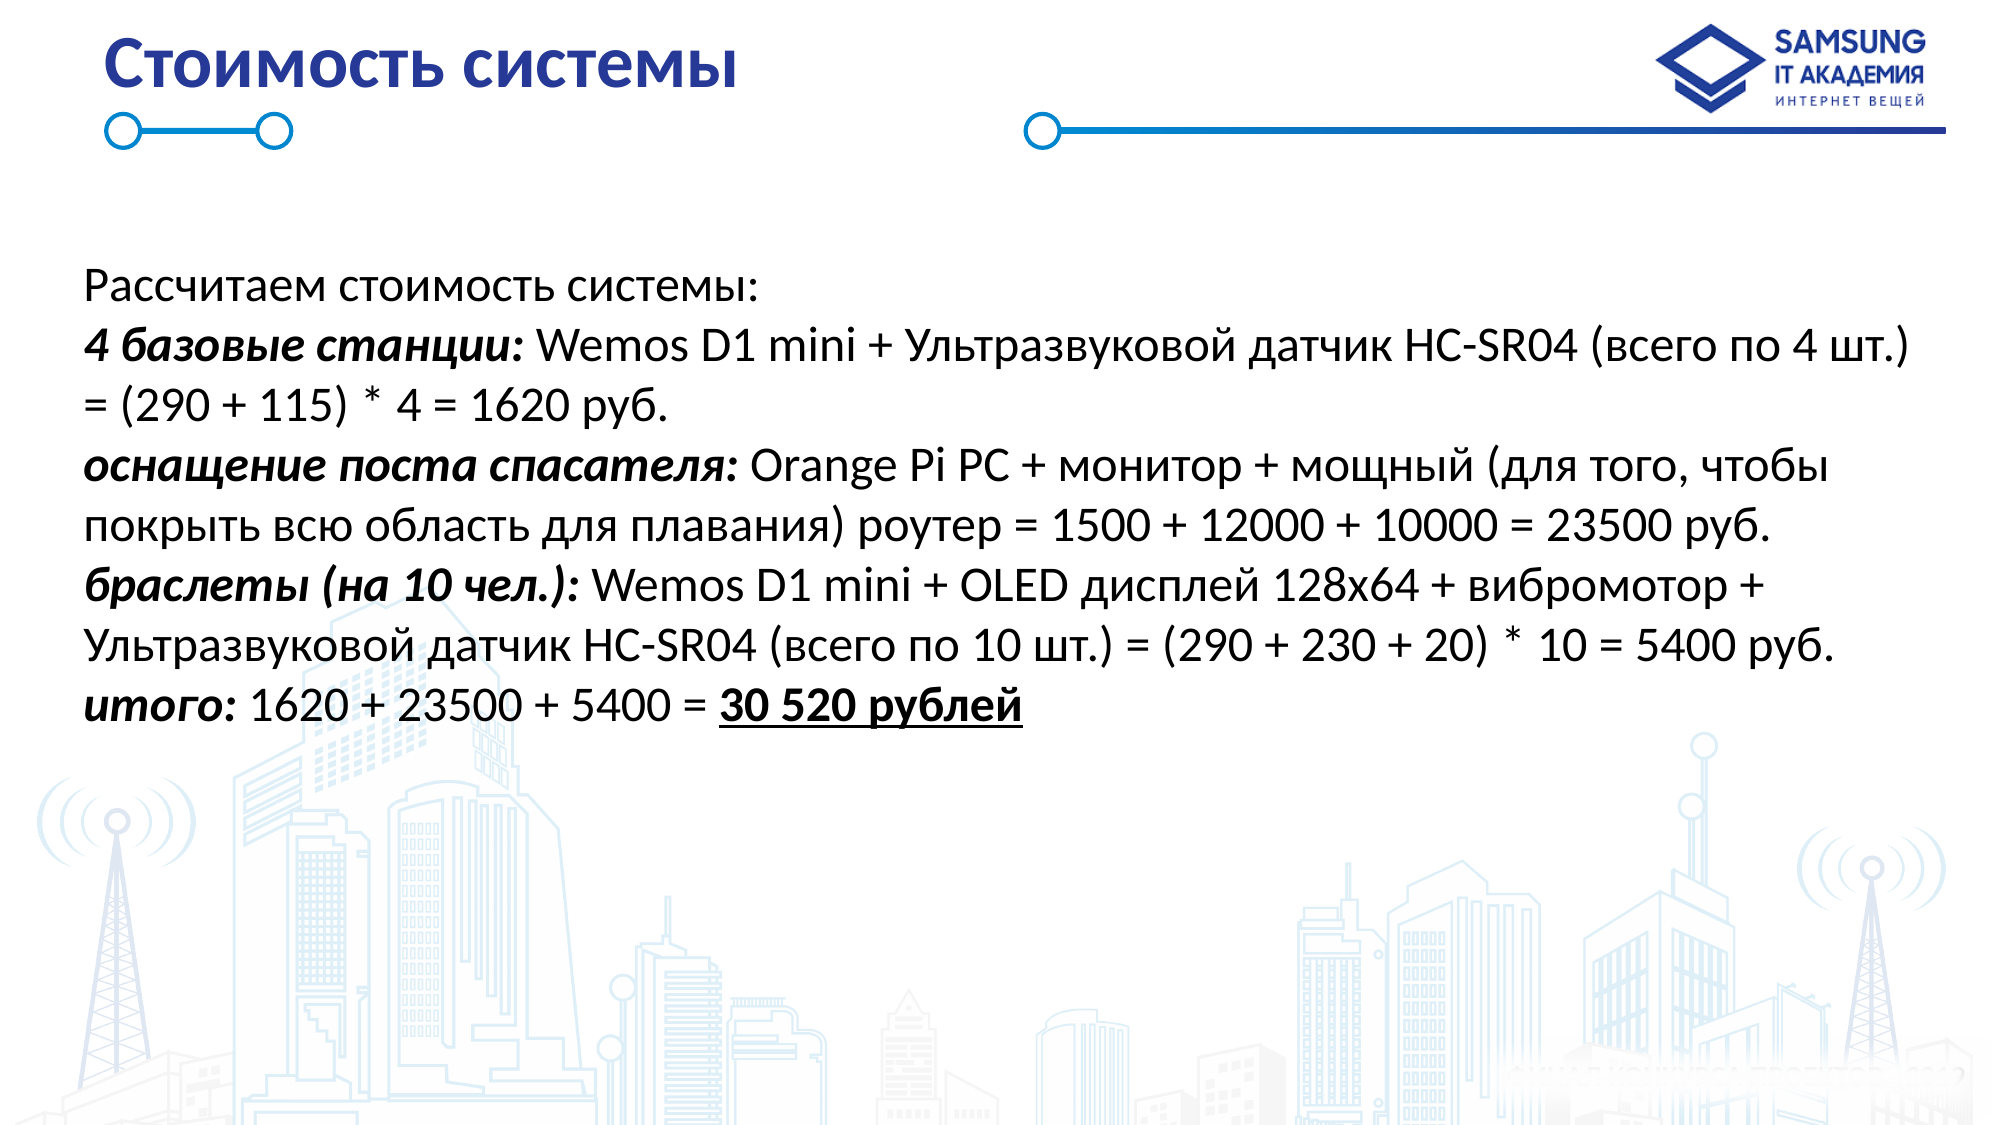

# Стоимость системы
Рассчитаем стоимость системы:
4 базовые станции: Wemos D1 mini + Ультразвуковой датчик HC-SR04 (всего по 4 шт.) = (290 + 115) * 4 = 1620 руб.
оснащение поста спасателя: Orange Pi PC + монитор + мощный (для того, чтобы покрыть всю область для плавания) роутер = 1500 + 12000 + 10000 = 23500 руб.
браслеты (на 10 чел.): Wemos D1 mini + OLED дисплей 128x64 + вибромотор + Ультразвуковой датчик HC-SR04 (всего по 10 шт.) = (290 + 230 + 20) * 10 = 5400 руб.
итого: 1620 + 23500 + 5400 = 30 520 рублей